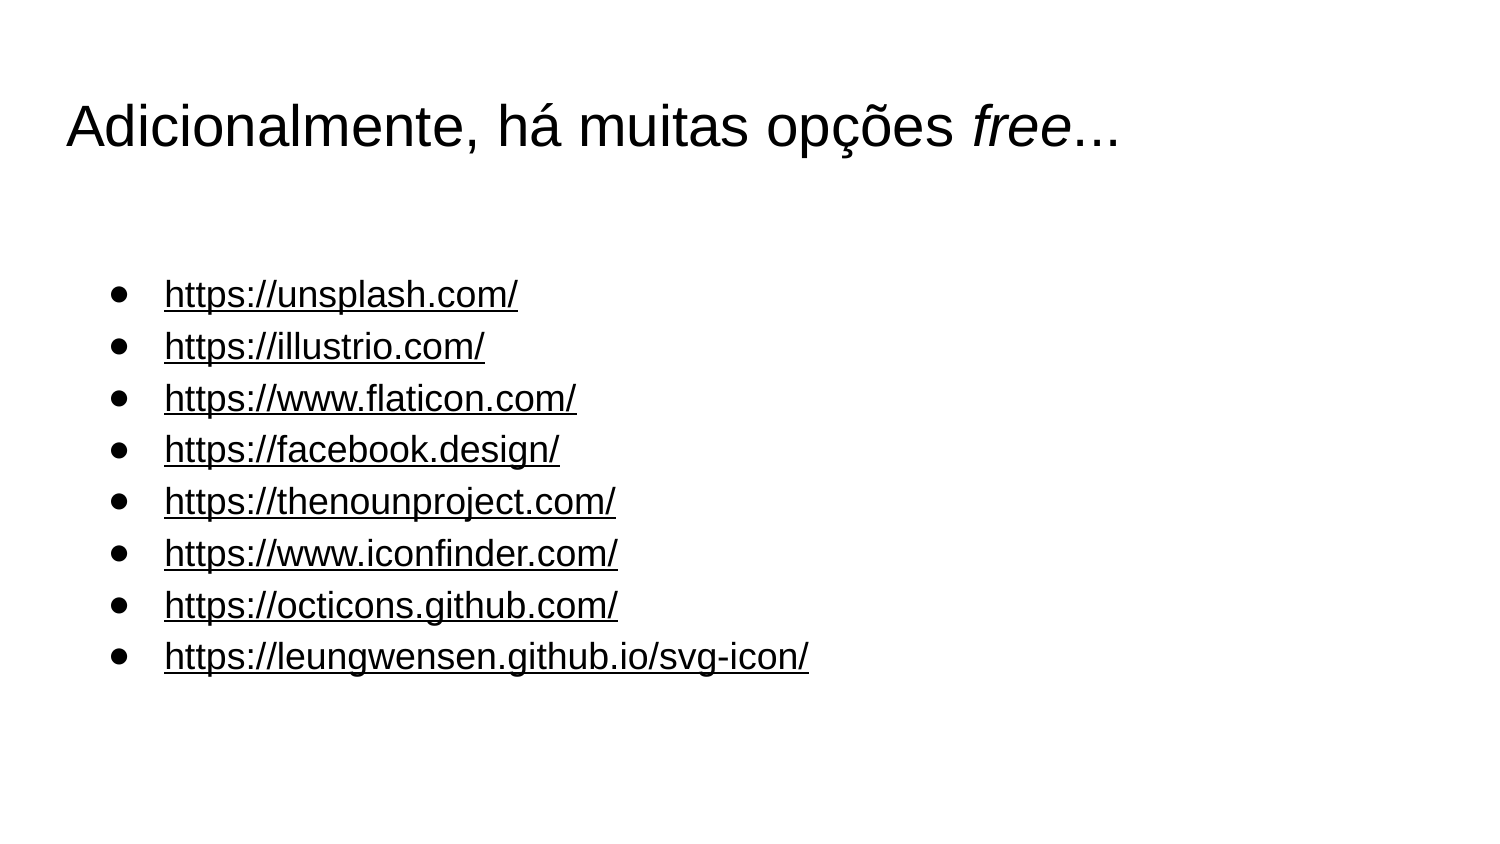

# Adicionalmente, há muitas opções free...
https://unsplash.com/
https://illustrio.com/
https://www.flaticon.com/
https://facebook.design/
https://thenounproject.com/
https://www.iconfinder.com/
https://octicons.github.com/
https://leungwensen.github.io/svg-icon/